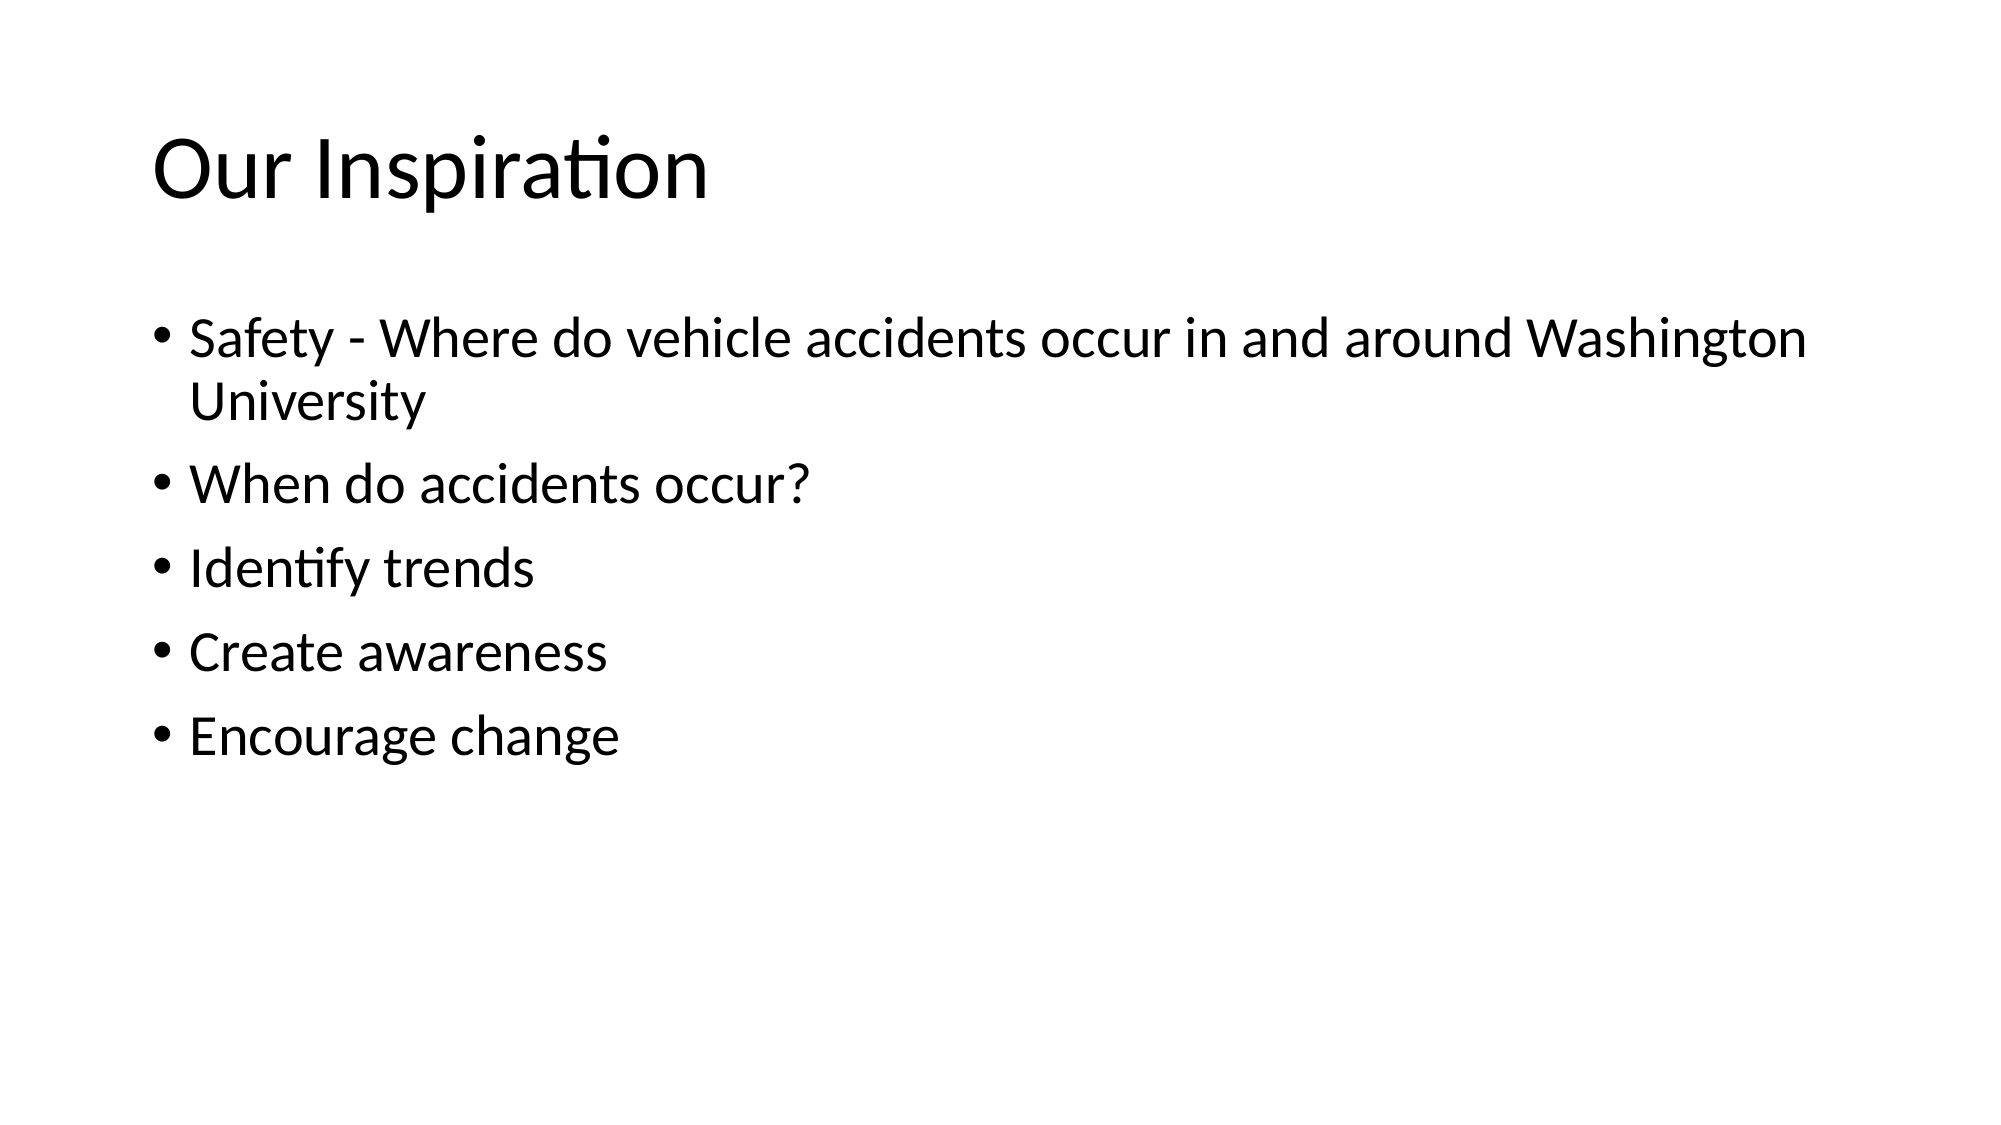

# Our Inspiration
Safety - Where do vehicle accidents occur in and around Washington University
When do accidents occur?
Identify trends
Create awareness
Encourage change